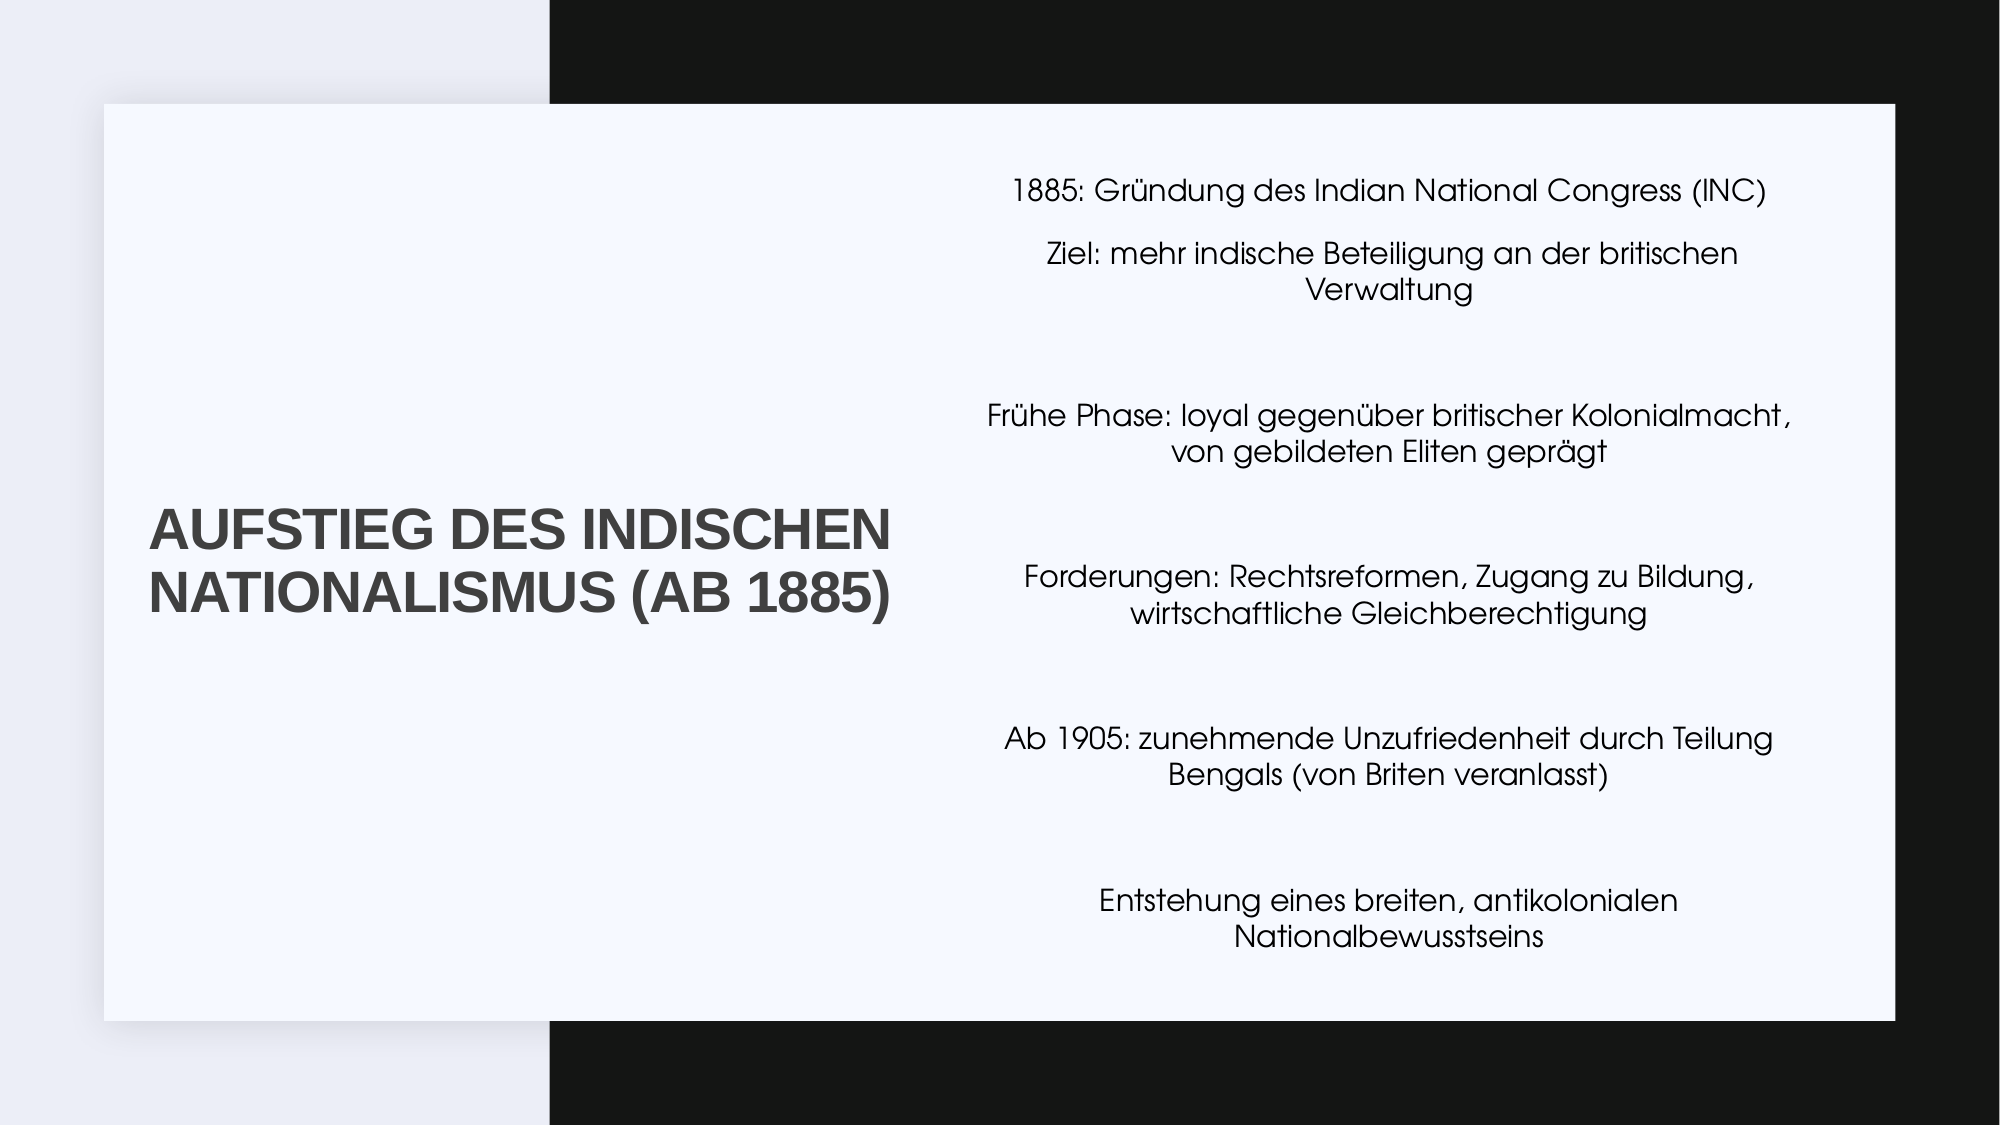

1885: Gründung des Indian National Congress (INC)
 Ziel: mehr indische Beteiligung an der britischen Verwaltung

Frühe Phase: loyal gegenüber britischer Kolonialmacht, von gebildeten Eliten geprägt

Forderungen: Rechtsreformen, Zugang zu Bildung, wirtschaftliche Gleichberechtigung

Ab 1905: zunehmende Unzufriedenheit durch Teilung Bengals (von Briten veranlasst)

Entstehung eines breiten, antikolonialen Nationalbewusstseins
# Aufstieg des indischen Nationalismus (ab 1885)